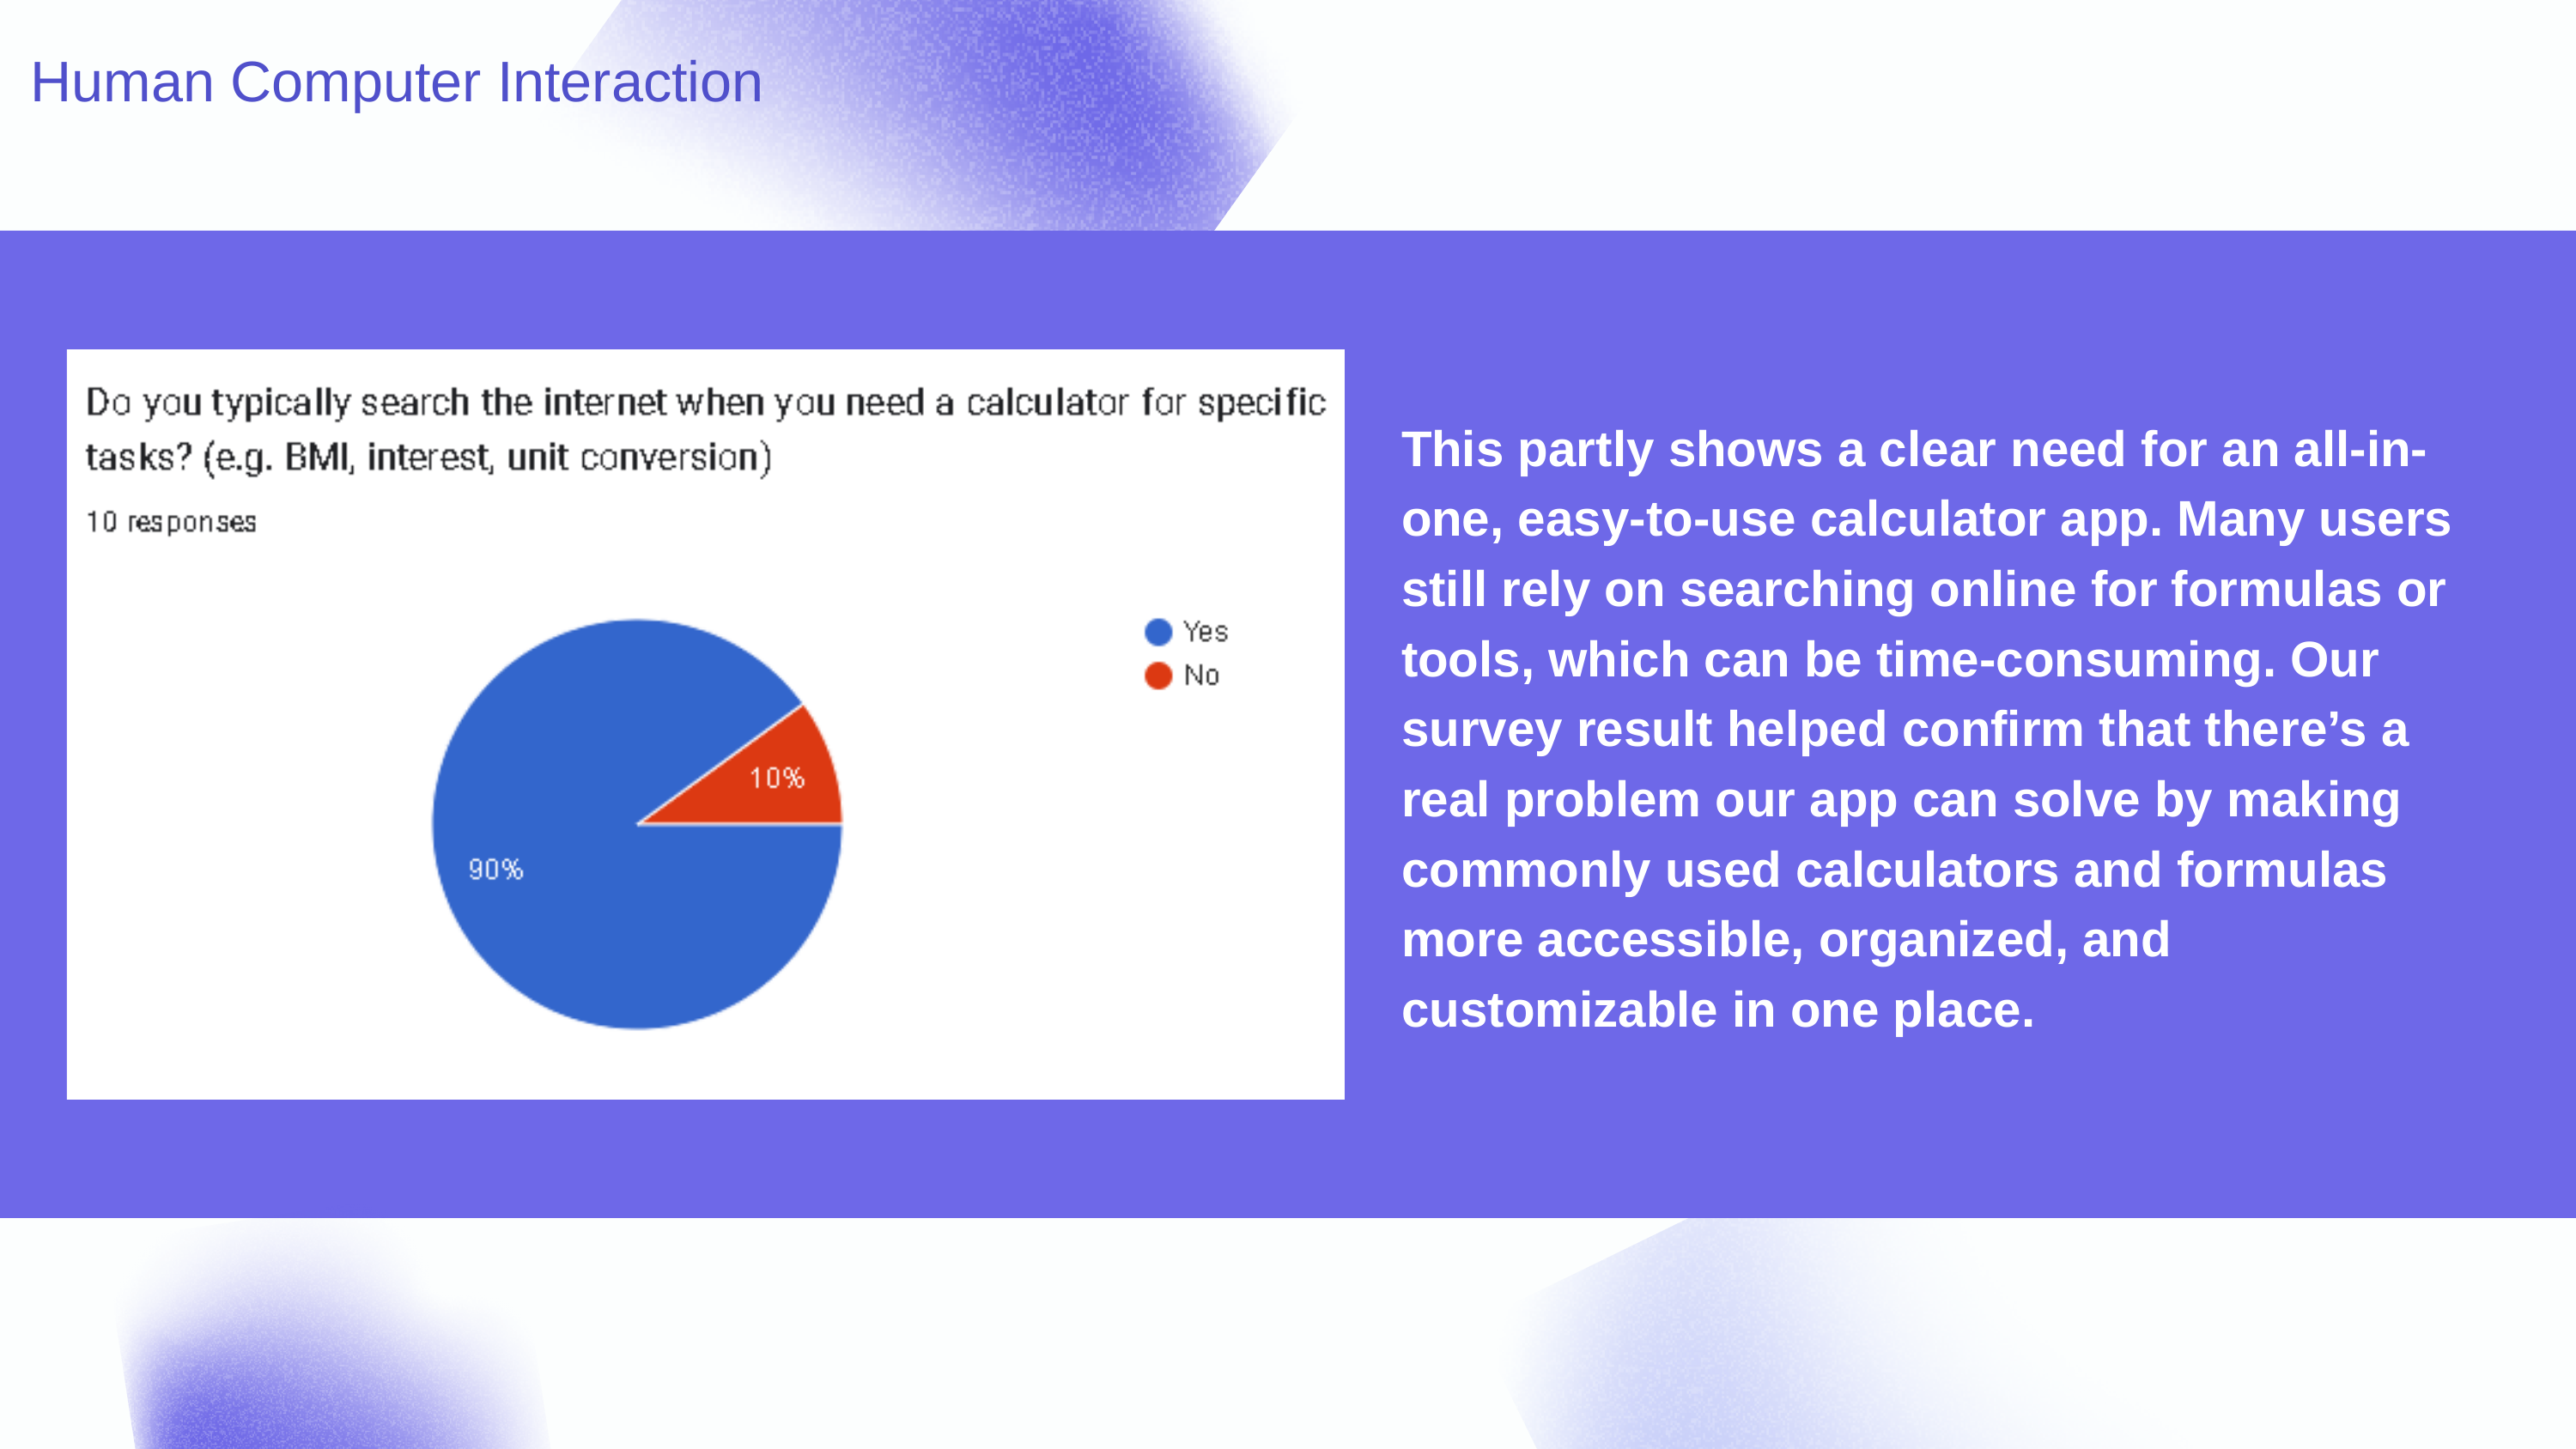

Human Computer Interaction

This partly shows a clear need for an all-in-one, easy-to-use calculator app. Many users still rely on searching online for formulas or tools, which can be time-consuming. Our survey result helped confirm that there’s a real problem our app can solve by making commonly used calculators and formulas more accessible, organized, and customizable in one place.